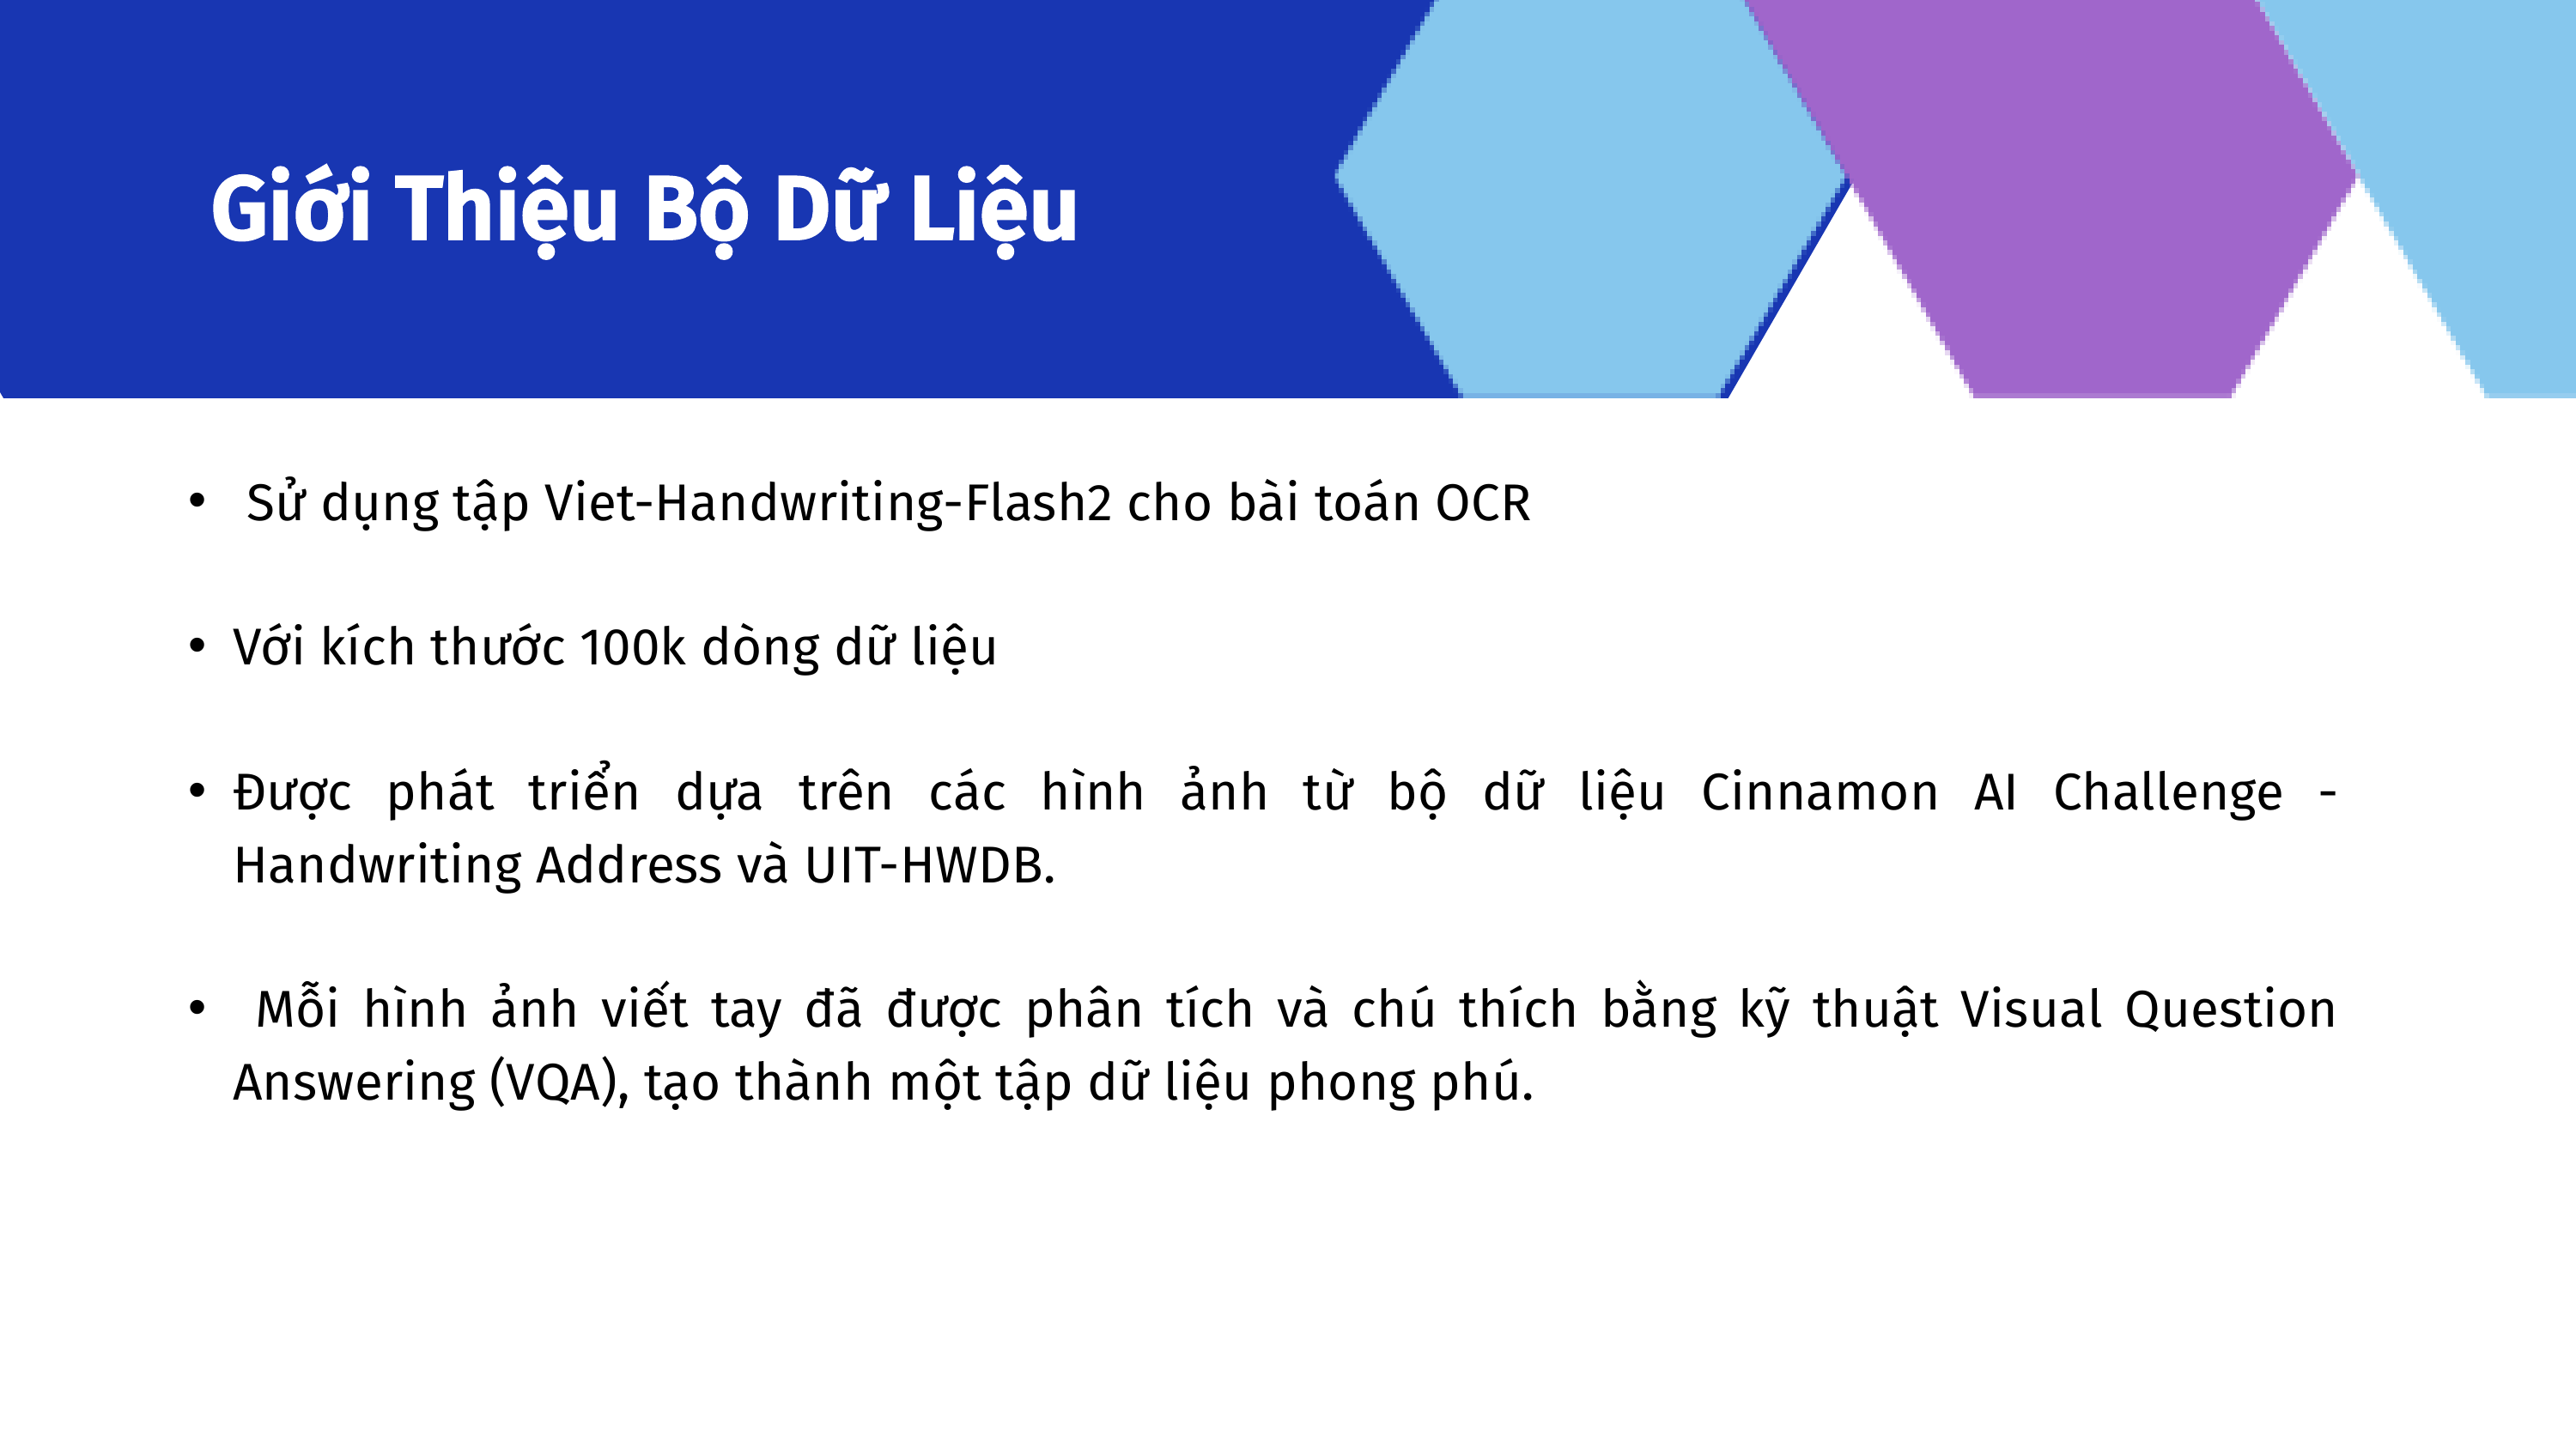

Giới Thiệu Bộ Dữ Liệu
 Sử dụng tập Viet-Handwriting-Flash2 cho bài toán OCR

Với kích thước 100k dòng dữ liệu

Được phát triển dựa trên các hình ảnh từ bộ dữ liệu Cinnamon AI Challenge - Handwriting Address và UIT-HWDB.

 Mỗi hình ảnh viết tay đã được phân tích và chú thích bằng kỹ thuật Visual Question Answering (VQA), tạo thành một tập dữ liệu phong phú.